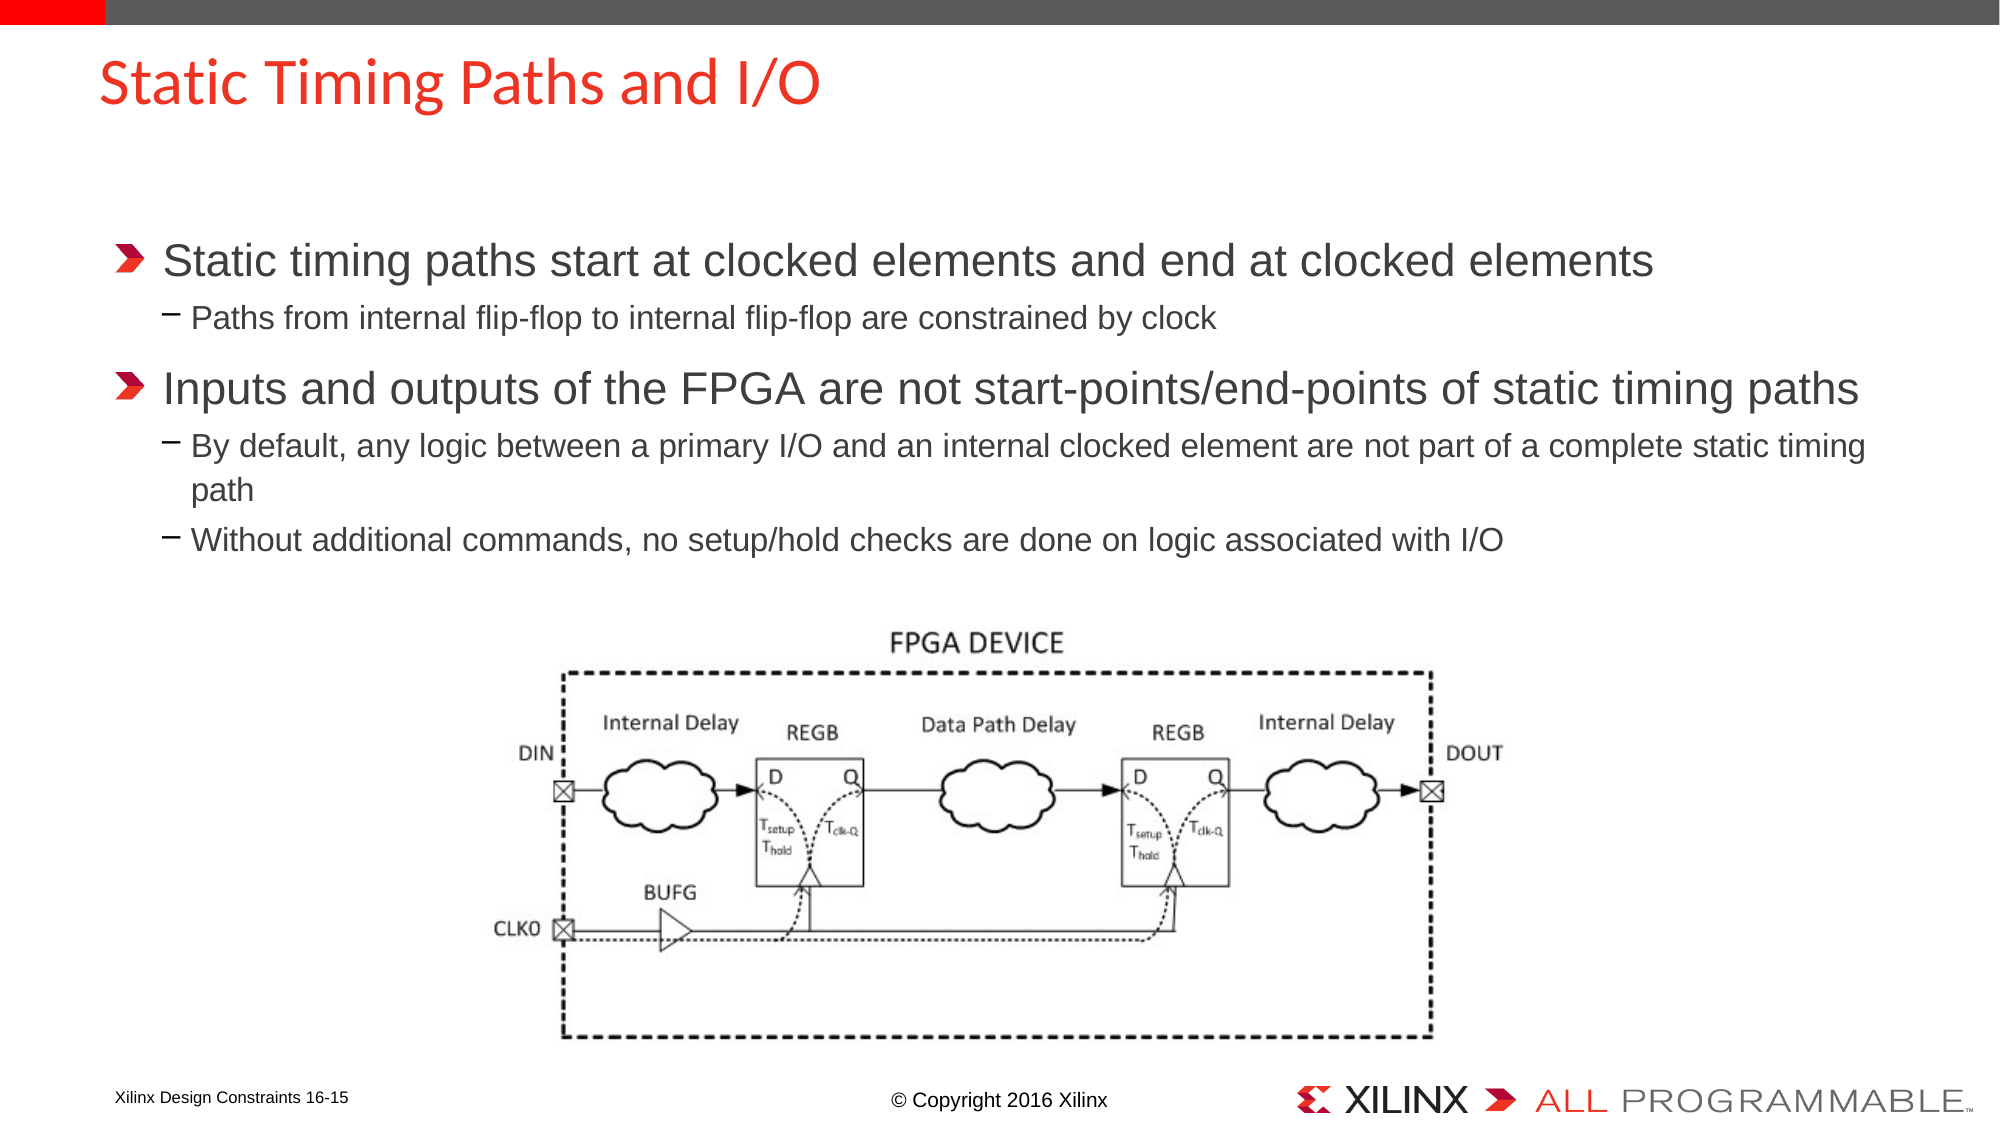

# Static Timing Paths and I/O
Static timing paths start at clocked elements and end at clocked elements
Paths from internal flip-flop to internal flip-flop are constrained by clock
Inputs and outputs of the FPGA are not start-points/end-points of static timing paths
By default, any logic between a primary I/O and an internal clocked element are not part of a complete static timing path
Without additional commands, no setup/hold checks are done on logic associated with I/O

Xilinx Design Constraints 16-15
© Copyright 2016 Xilinx